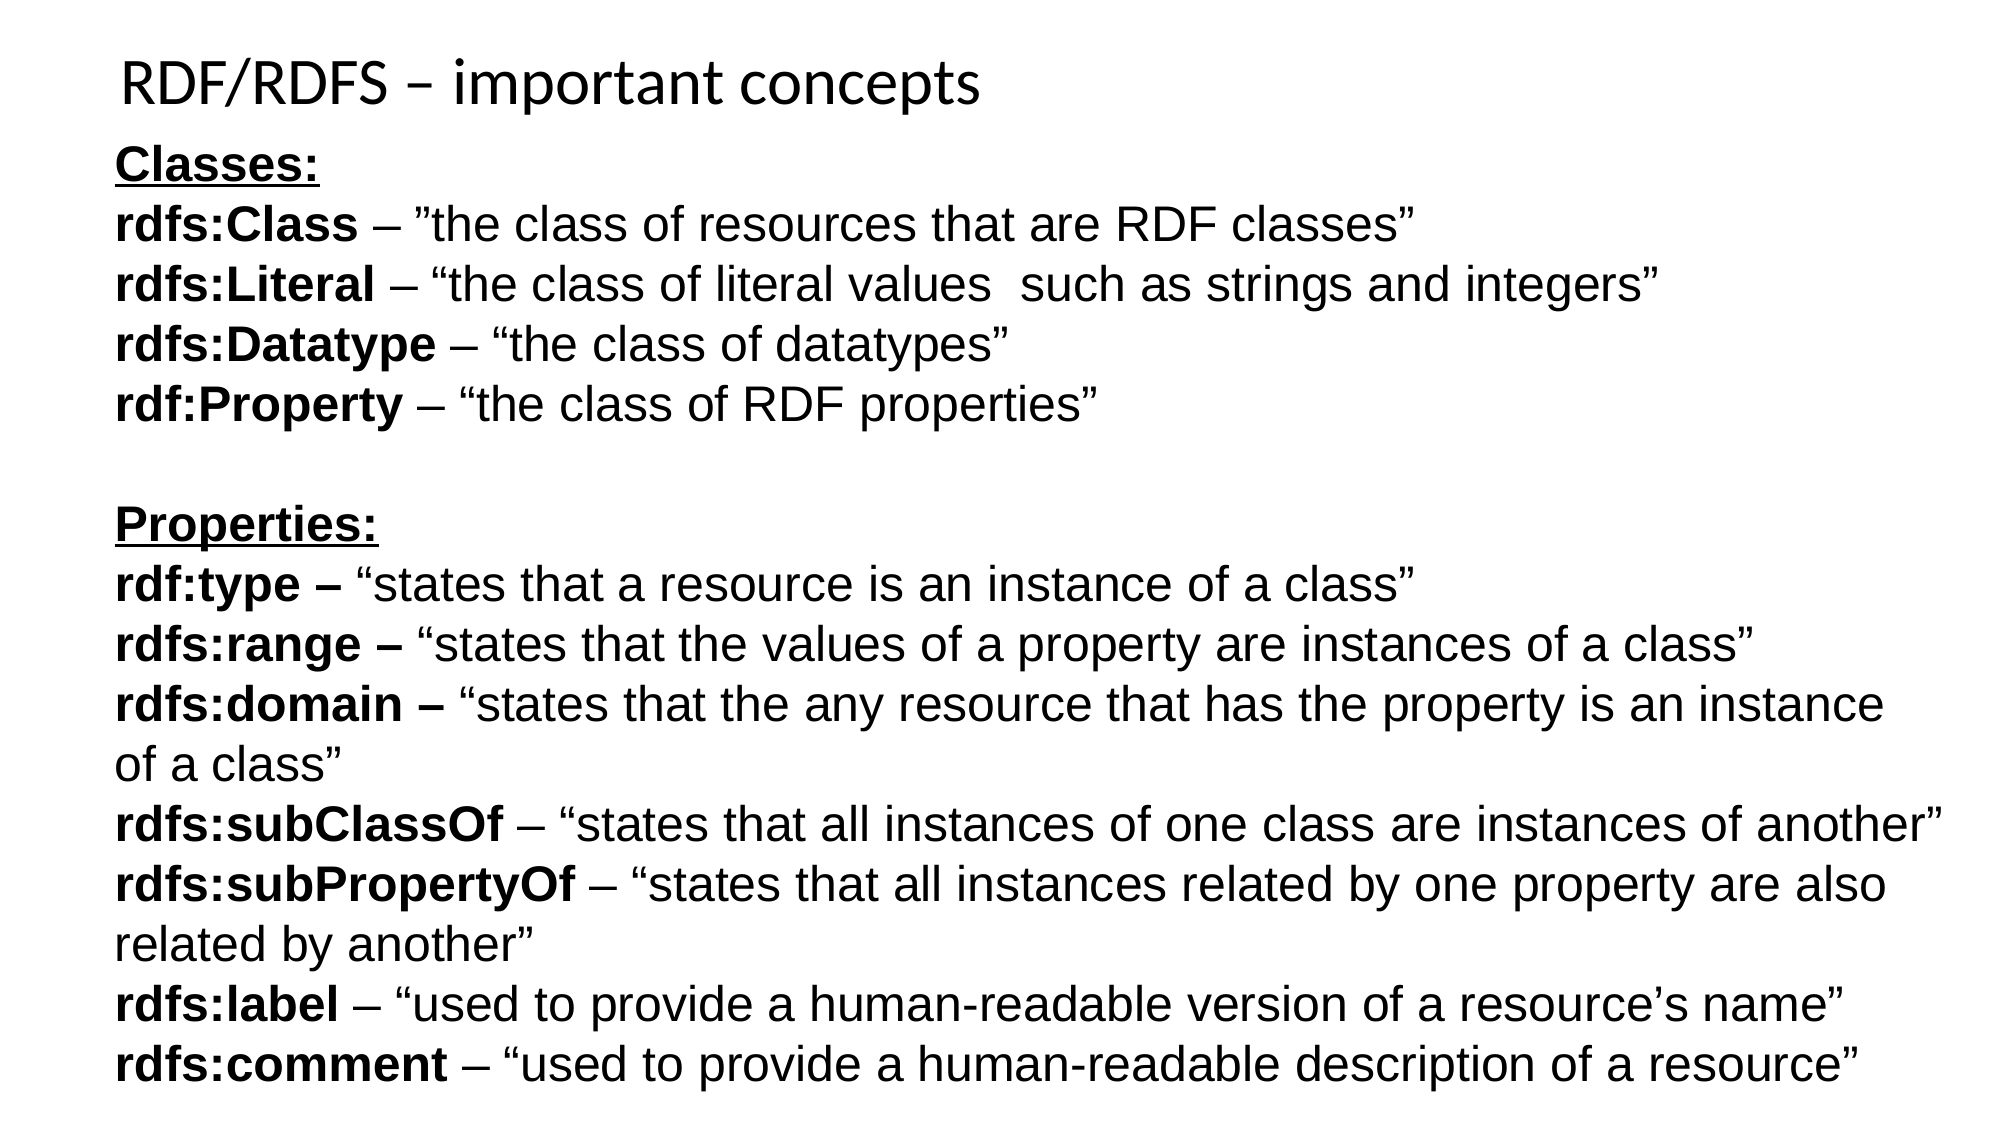

# RDF/RDFS – important concepts
Classes:
rdfs:Class – ”the class of resources that are RDF classes”
rdfs:Literal – “the class of literal values  such as strings and integers”
rdfs:Datatype – “the class of datatypes”
rdf:Property – “the class of RDF properties”

Properties:
rdf:type – “states that a resource is an instance of a class”
rdfs:range – “states that the values of a property are instances of a class”
rdfs:domain – “states that the any resource that has the property is an instance
of a class”
rdfs:subClassOf – “states that all instances of one class are instances of another”
rdfs:subPropertyOf – “states that all instances related by one property are also related by another”
rdfs:label – “used to provide a human-readable version of a resource’s name”
rdfs:comment – “used to provide a human-readable description of a resource”